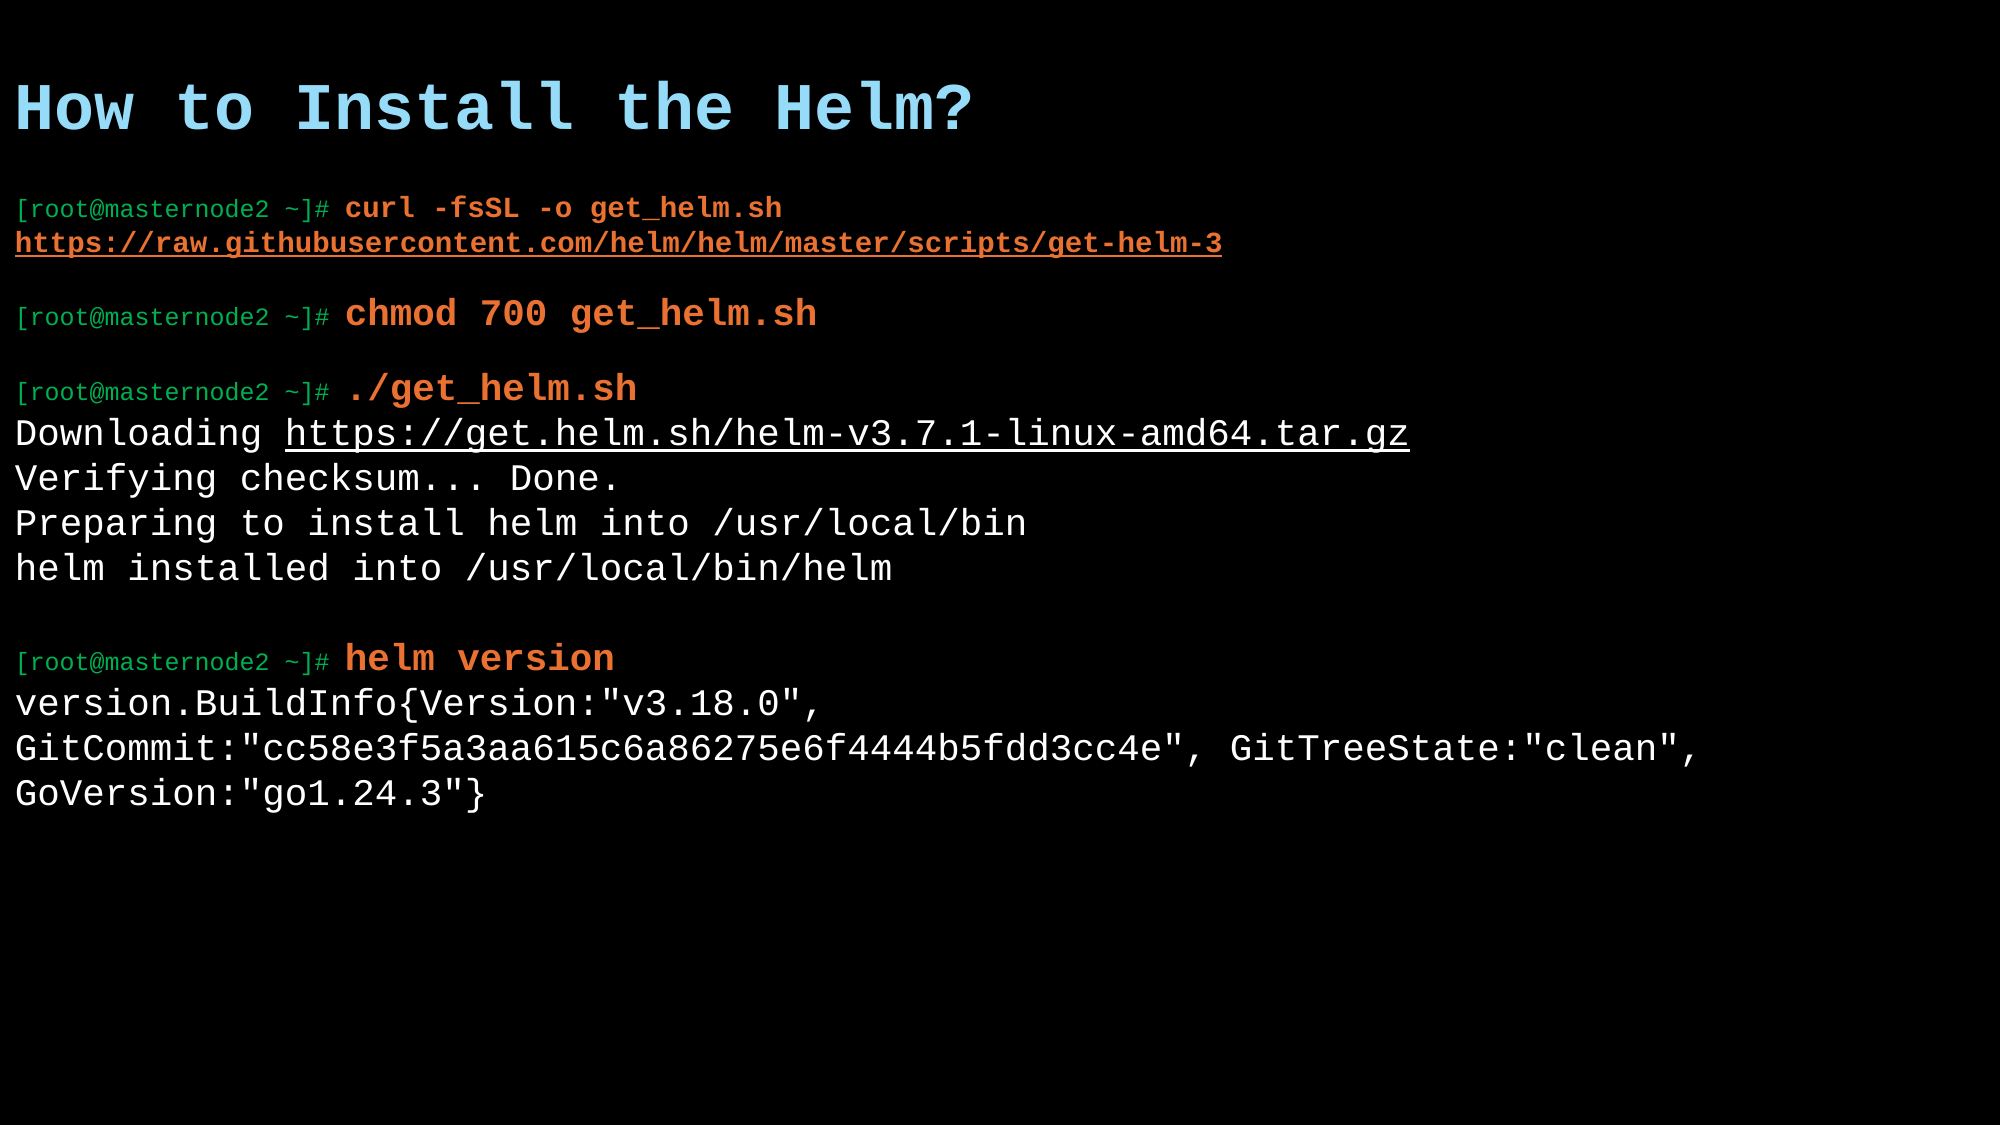

How to Install the Helm?

[root@masternode2 ~]# curl -fsSL -o get_helm.sh https://raw.githubusercontent.com/helm/helm/master/scripts/get-helm-3

[root@masternode2 ~]# chmod 700 get_helm.sh

[root@masternode2 ~]# ./get_helm.sh
Downloading https://get.helm.sh/helm-v3.7.1-linux-amd64.tar.gz
Verifying checksum... Done.
Preparing to install helm into /usr/local/bin
helm installed into /usr/local/bin/helm

[root@masternode2 ~]# helm version
version.BuildInfo{Version:"v3.18.0", GitCommit:"cc58e3f5a3aa615c6a86275e6f4444b5fdd3cc4e", GitTreeState:"clean", GoVersion:"go1.24.3"}